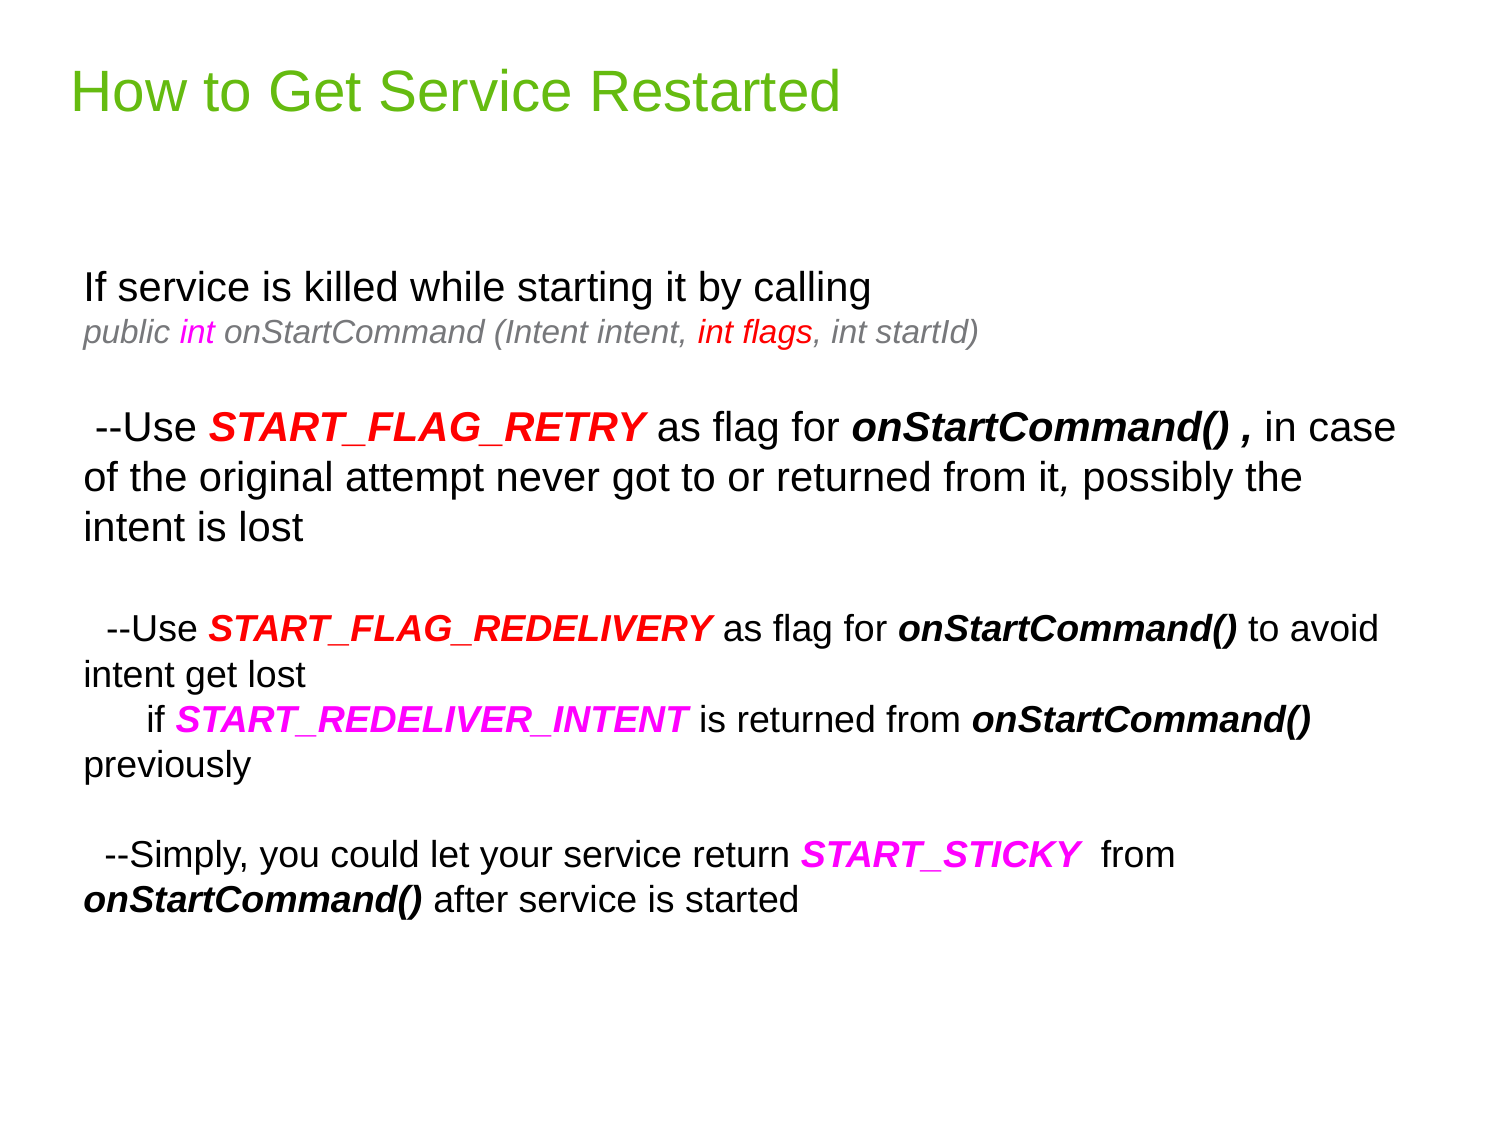

# How to Get Service Restarted
If service is killed while starting it by calling
public int onStartCommand (Intent intent, int flags, int startId)

 --Use START_FLAG_RETRY as flag for onStartCommand() , in case of the original attempt never got to or returned from it, possibly the intent is lost

  --Use START_FLAG_REDELIVERY as flag for onStartCommand() to avoid intent get lost
      if START_REDELIVER_INTENT is returned from onStartCommand()       previously

  --Simply, you could let your service return START_STICKY  from onStartCommand() after service is started